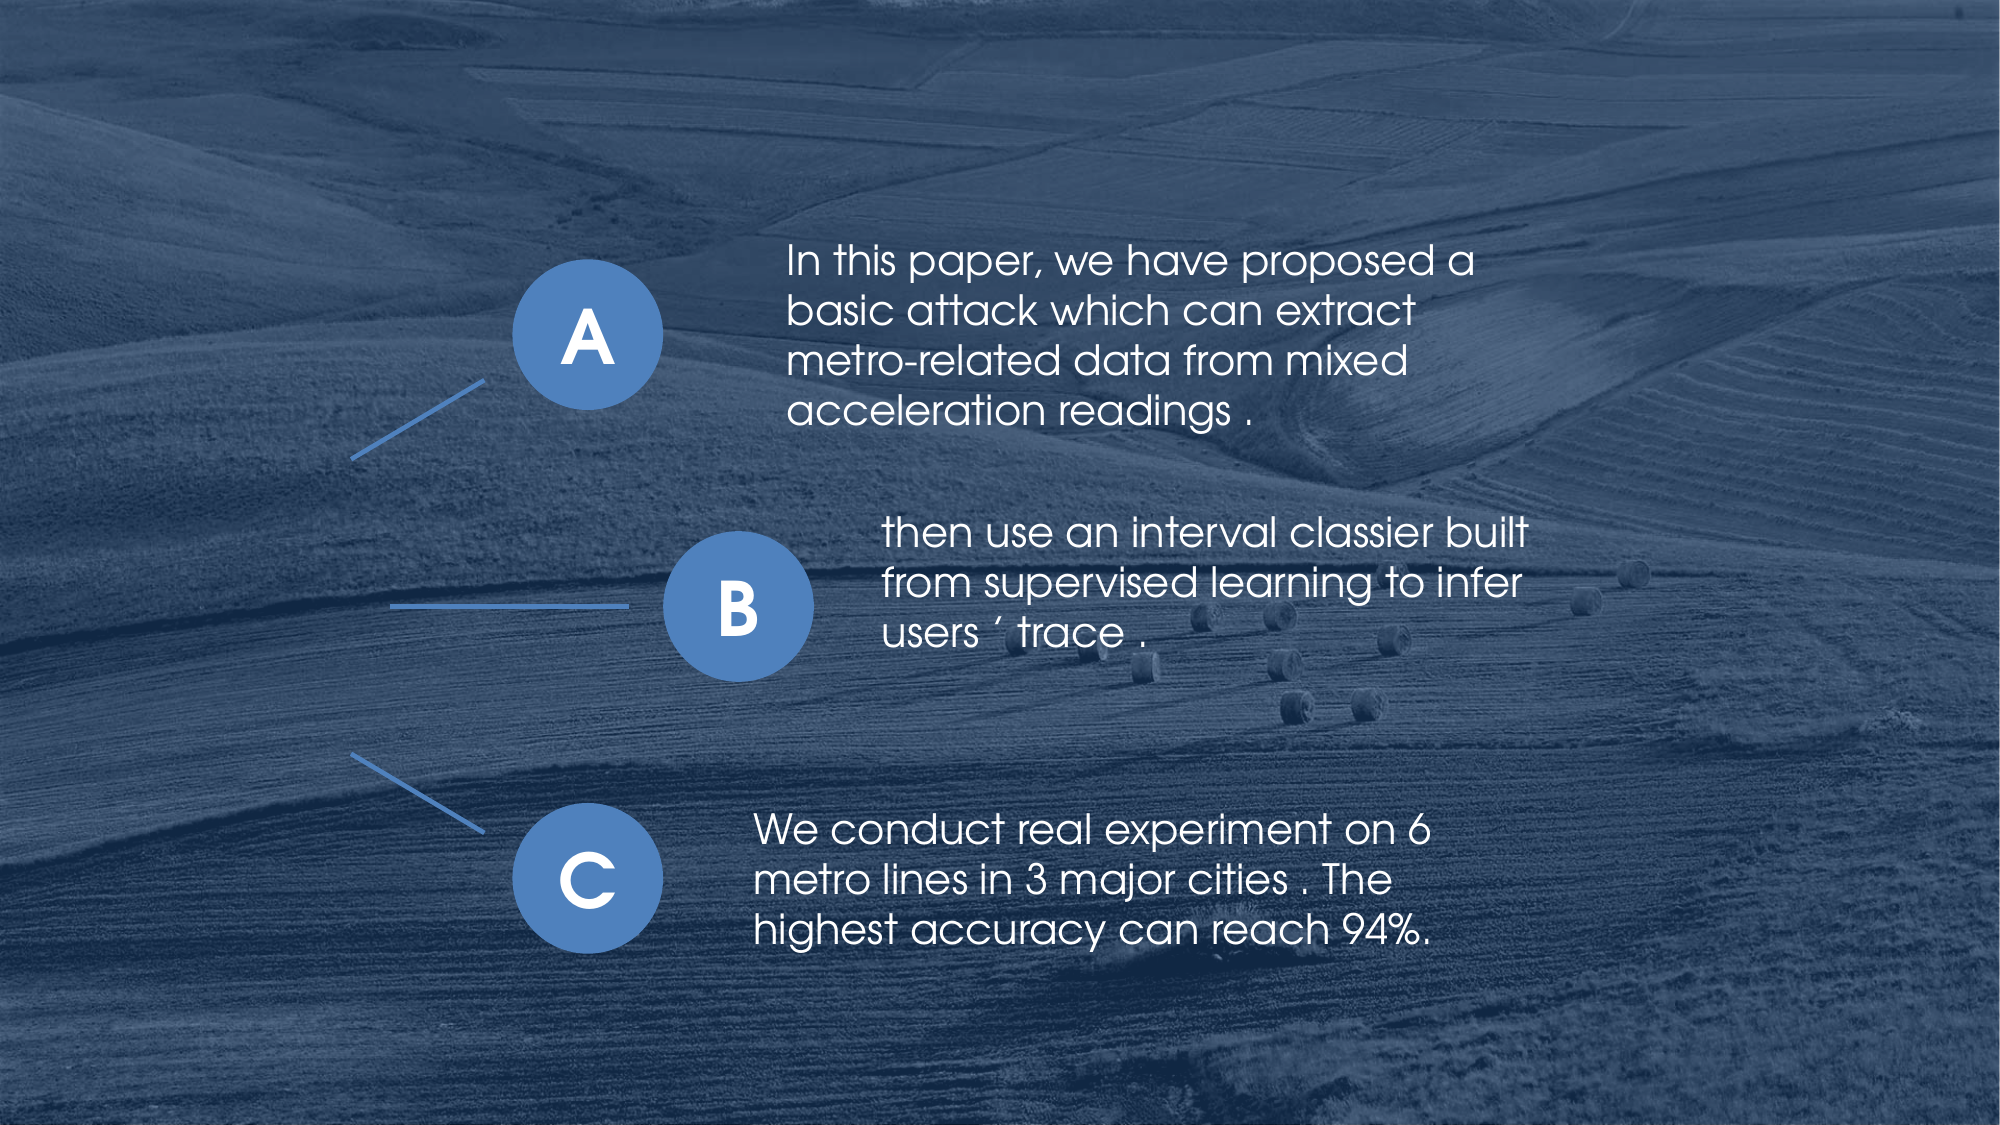

In this paper, we have proposed a basic attack which can extract metro-related data from mixed acceleration readings .
A
then use an interval classier built from supervised learning to infer users ’ trace .
B
We conduct real experiment on 6 metro lines in 3 major cities . The highest accuracy can reach 94%.
C